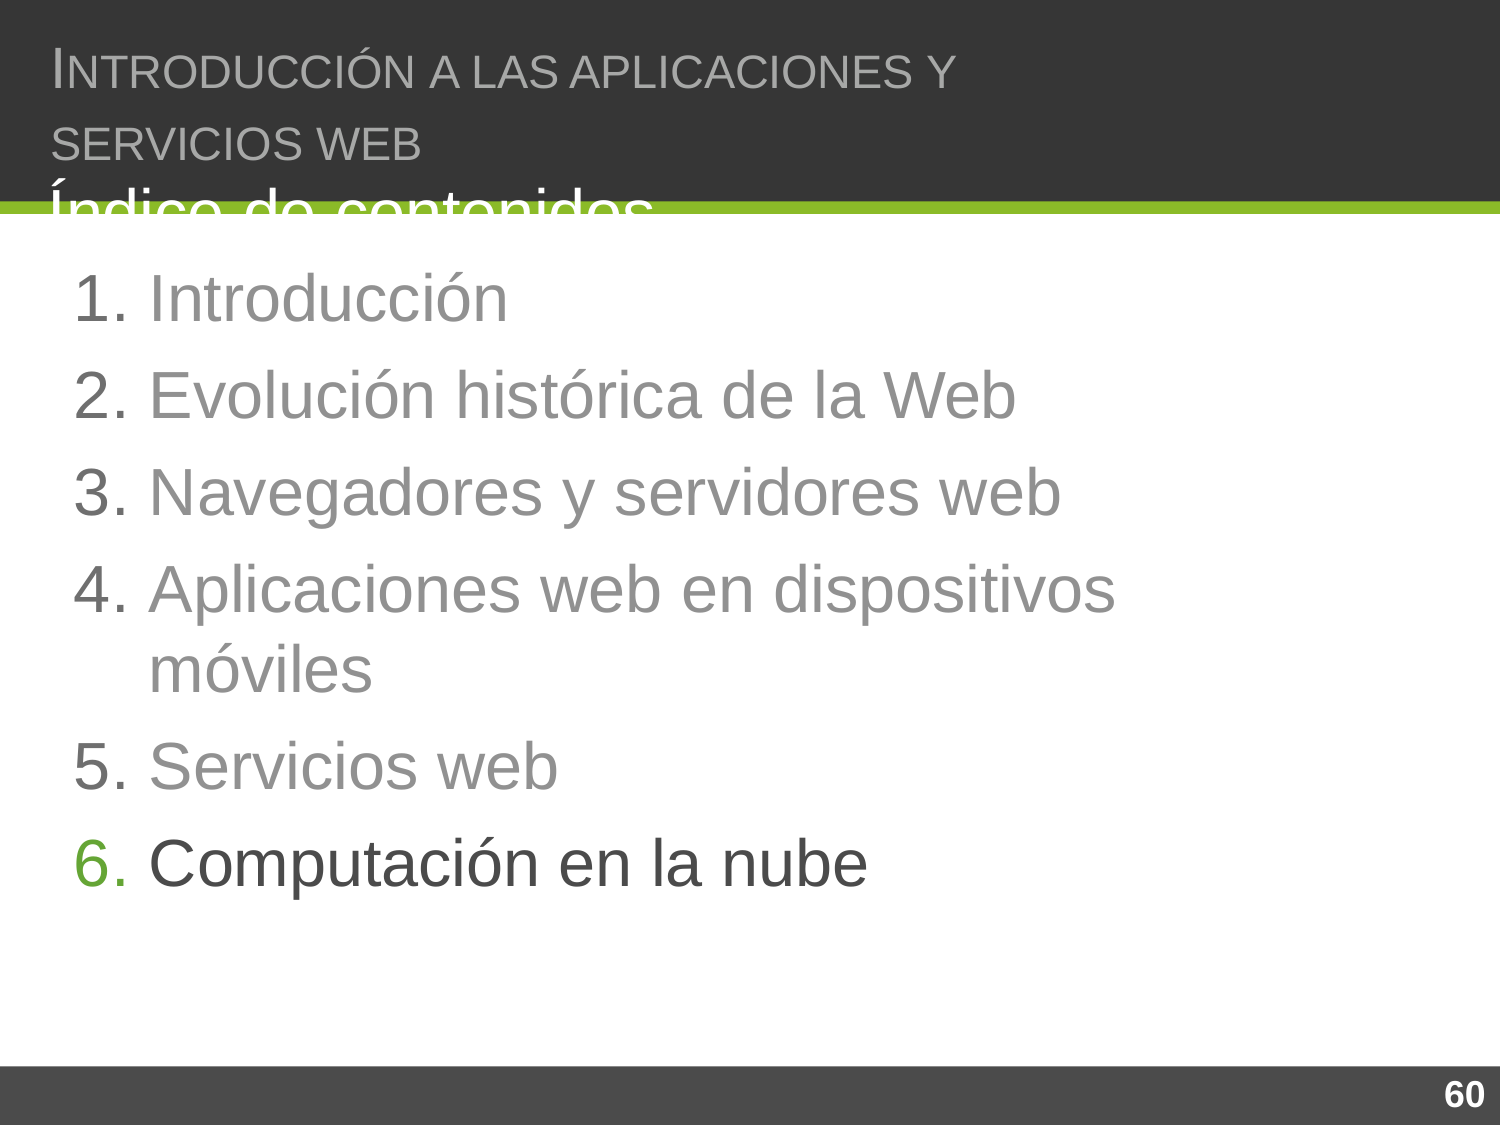

# INTRODUCCIÓN A LAS APLICACIONES Y SERVICIOS WEB
Índice de contenidos
Introducción
Evolución histórica de la Web
Navegadores y servidores web
Aplicaciones web en dispositivos móviles
Servicios web
Computación en la nube
60